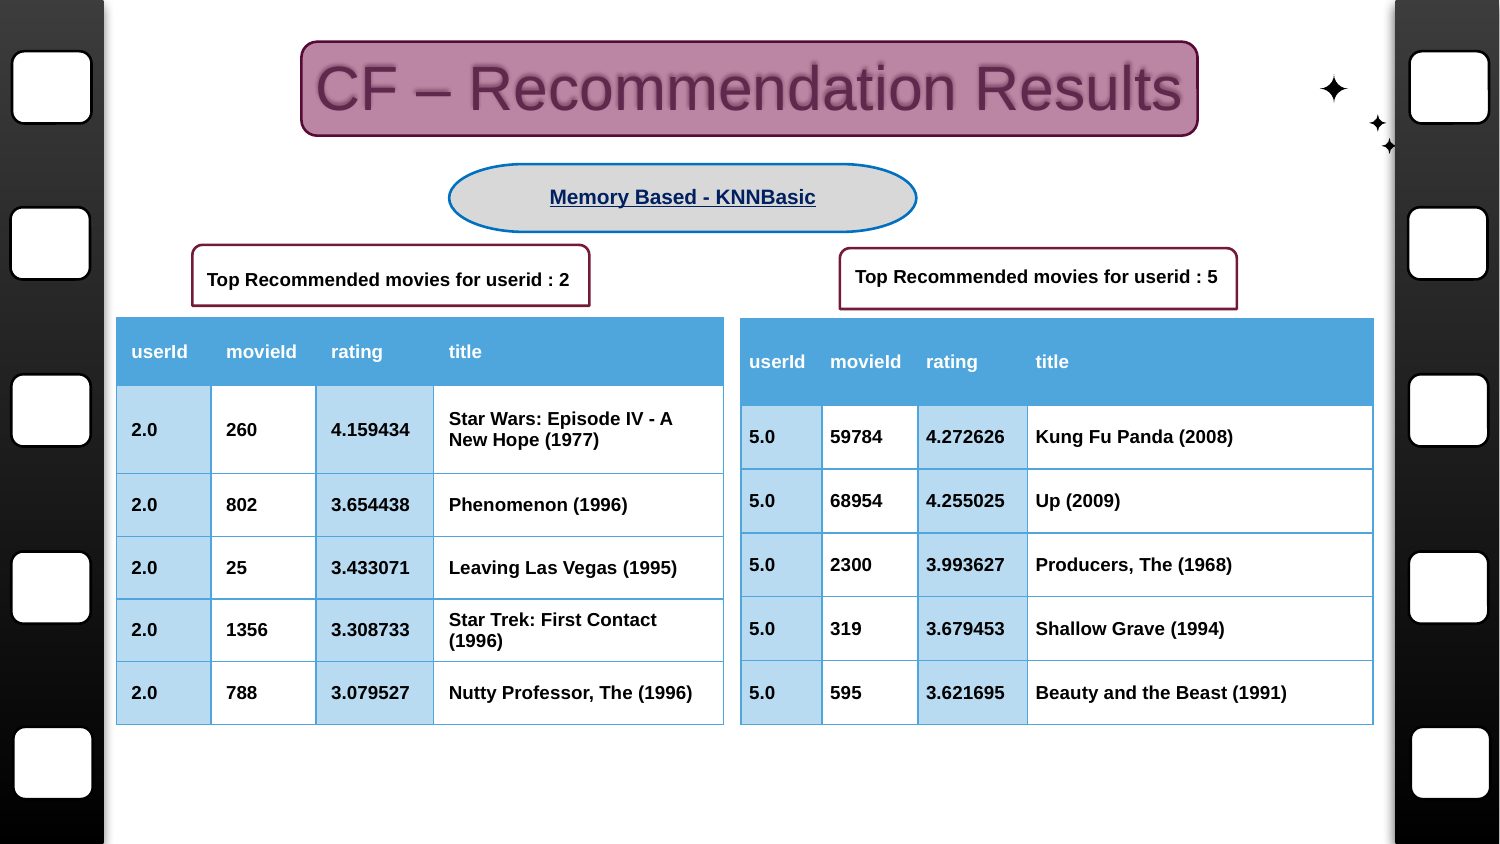

# CF – Recommendation Results

Memory Based - KNNBasic

Top Recommended movies for userid : 5
Top Recommended movies for userid : 2
| userId | movieId | rating | title |
| --- | --- | --- | --- |
| 2.0 | 260 | 4.159434 | Star Wars: Episode IV - A New Hope (1977) |
| 2.0 | 802 | 3.654438 | Phenomenon (1996) |
| 2.0 | 25 | 3.433071 | Leaving Las Vegas (1995) |
| 2.0 | 1356 | 3.308733 | Star Trek: First Contact (1996) |
| 2.0 | 788 | 3.079527 | Nutty Professor, The (1996) |
| userId | movieId | rating | title |
| --- | --- | --- | --- |
| 5.0 | 59784 | 4.272626 | Kung Fu Panda (2008) |
| 5.0 | 68954 | 4.255025 | Up (2009) |
| 5.0 | 2300 | 3.993627 | Producers, The (1968) |
| 5.0 | 319 | 3.679453 | Shallow Grave (1994) |
| 5.0 | 595 | 3.621695 | Beauty and the Beast (1991) |